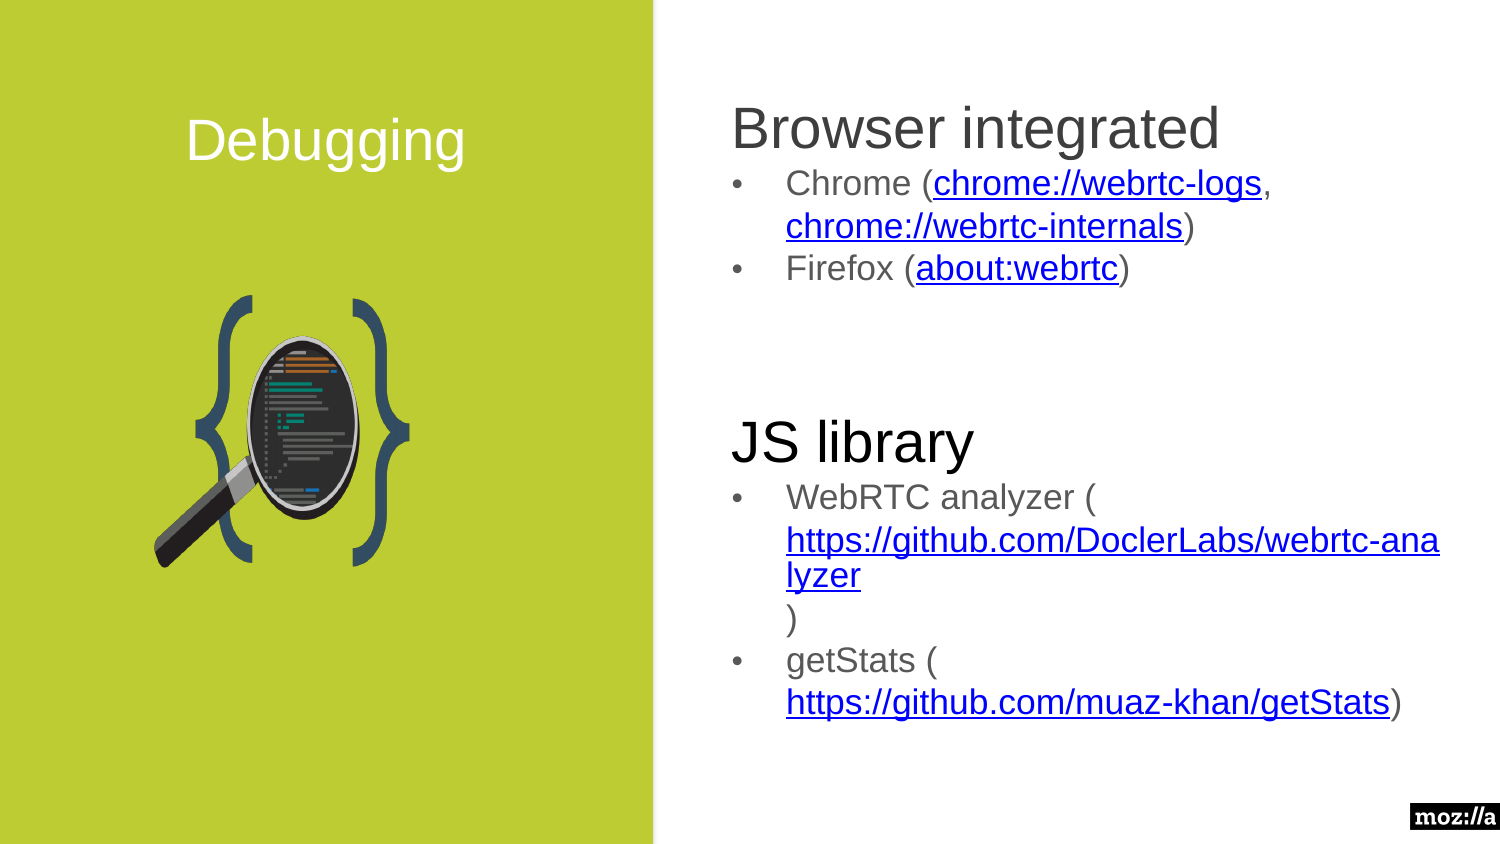

Browser integrated
Chrome (chrome://webrtc-logs, chrome://webrtc-internals)
Firefox (about:webrtc)

JS library
WebRTC analyzer (https://github.com/DoclerLabs/webrtc-analyzer)
getStats (https://github.com/muaz-khan/getStats)
# Debugging